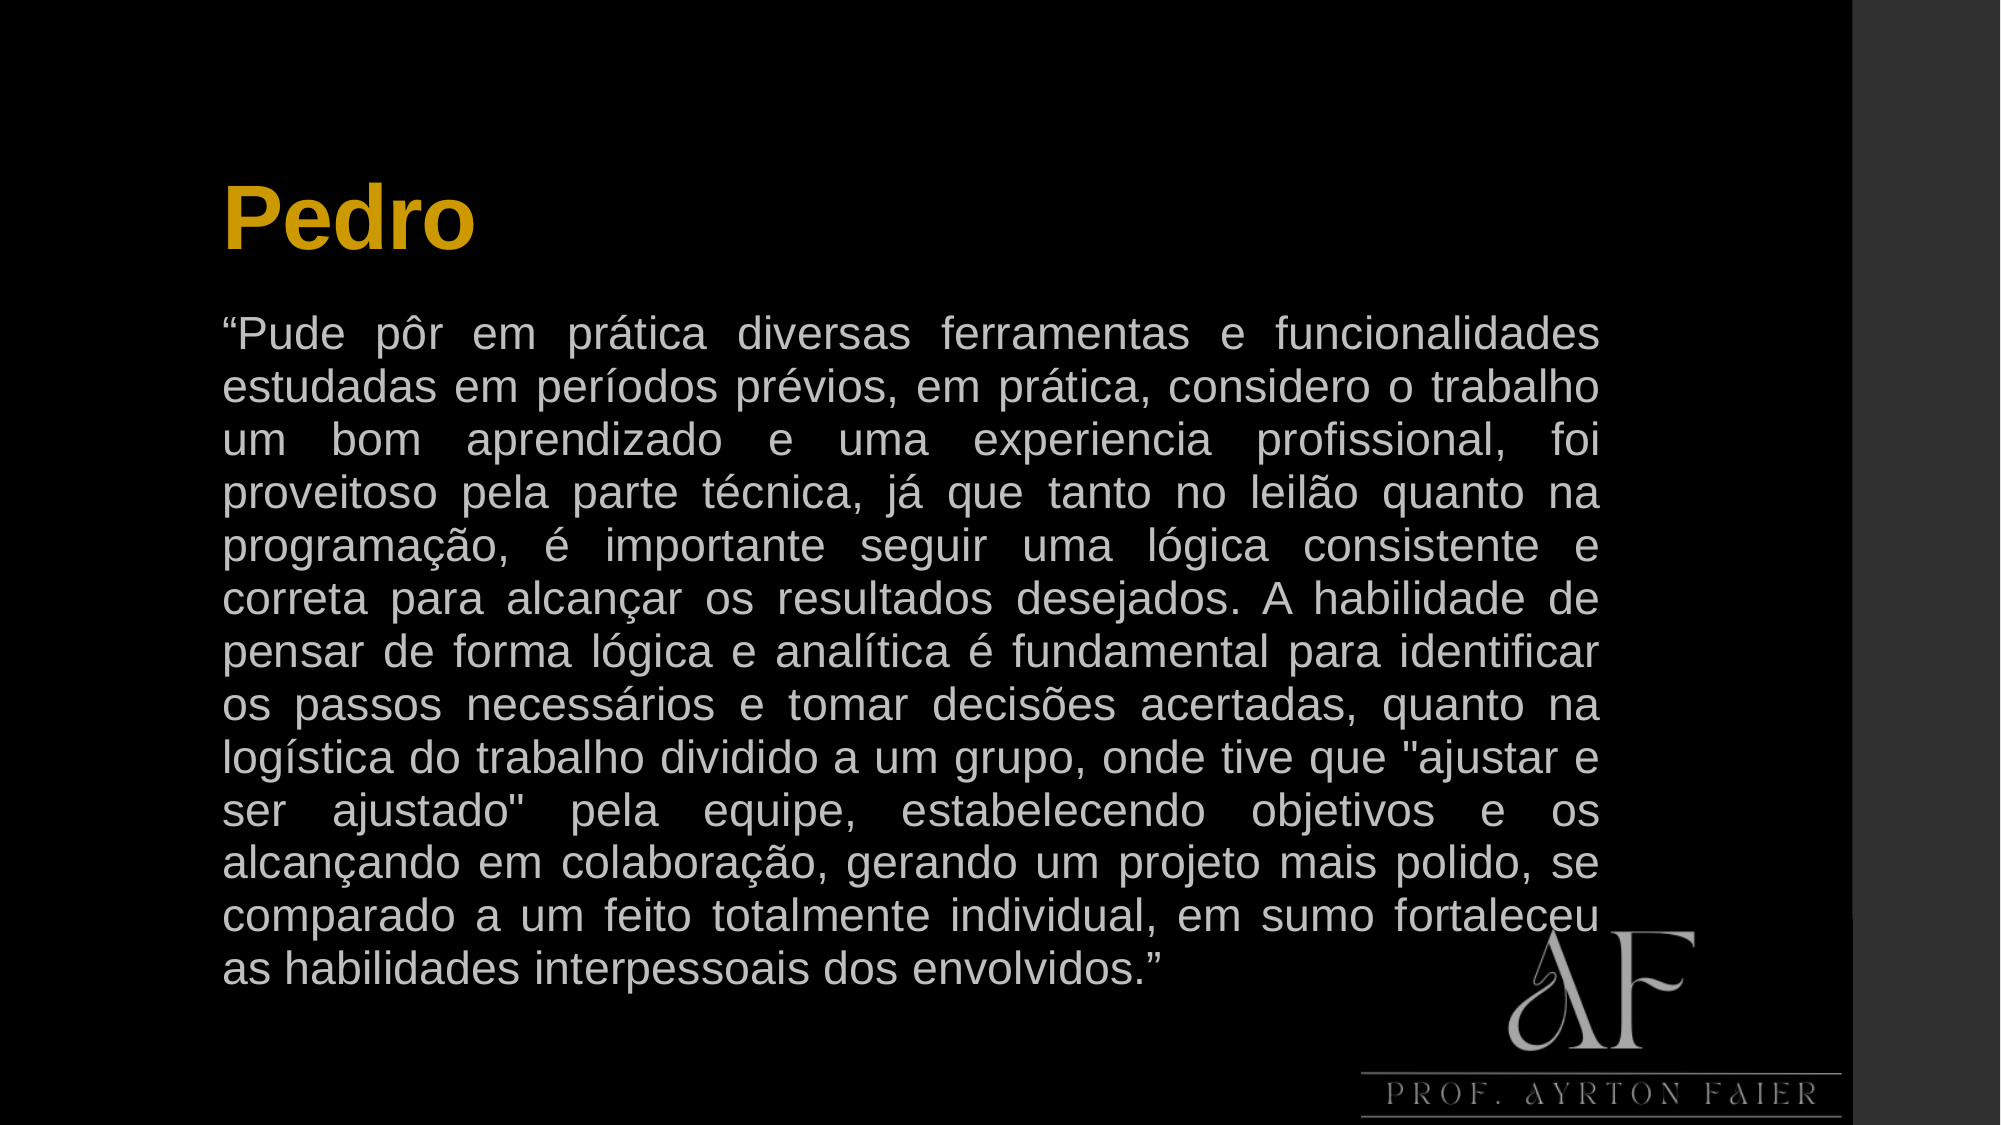

# Pedro
“Pude pôr em prática diversas ferramentas e funcionalidades estudadas em períodos prévios, em prática, considero o trabalho um bom aprendizado e uma experiencia profissional, foi proveitoso pela parte técnica, já que tanto no leilão quanto na programação, é importante seguir uma lógica consistente e correta para alcançar os resultados desejados. A habilidade de pensar de forma lógica e analítica é fundamental para identificar os passos necessários e tomar decisões acertadas, quanto na logística do trabalho dividido a um grupo, onde tive que "ajustar e ser ajustado" pela equipe, estabelecendo objetivos e os alcançando em colaboração, gerando um projeto mais polido, se comparado a um feito totalmente individual, em sumo fortaleceu as habilidades interpessoais dos envolvidos.”